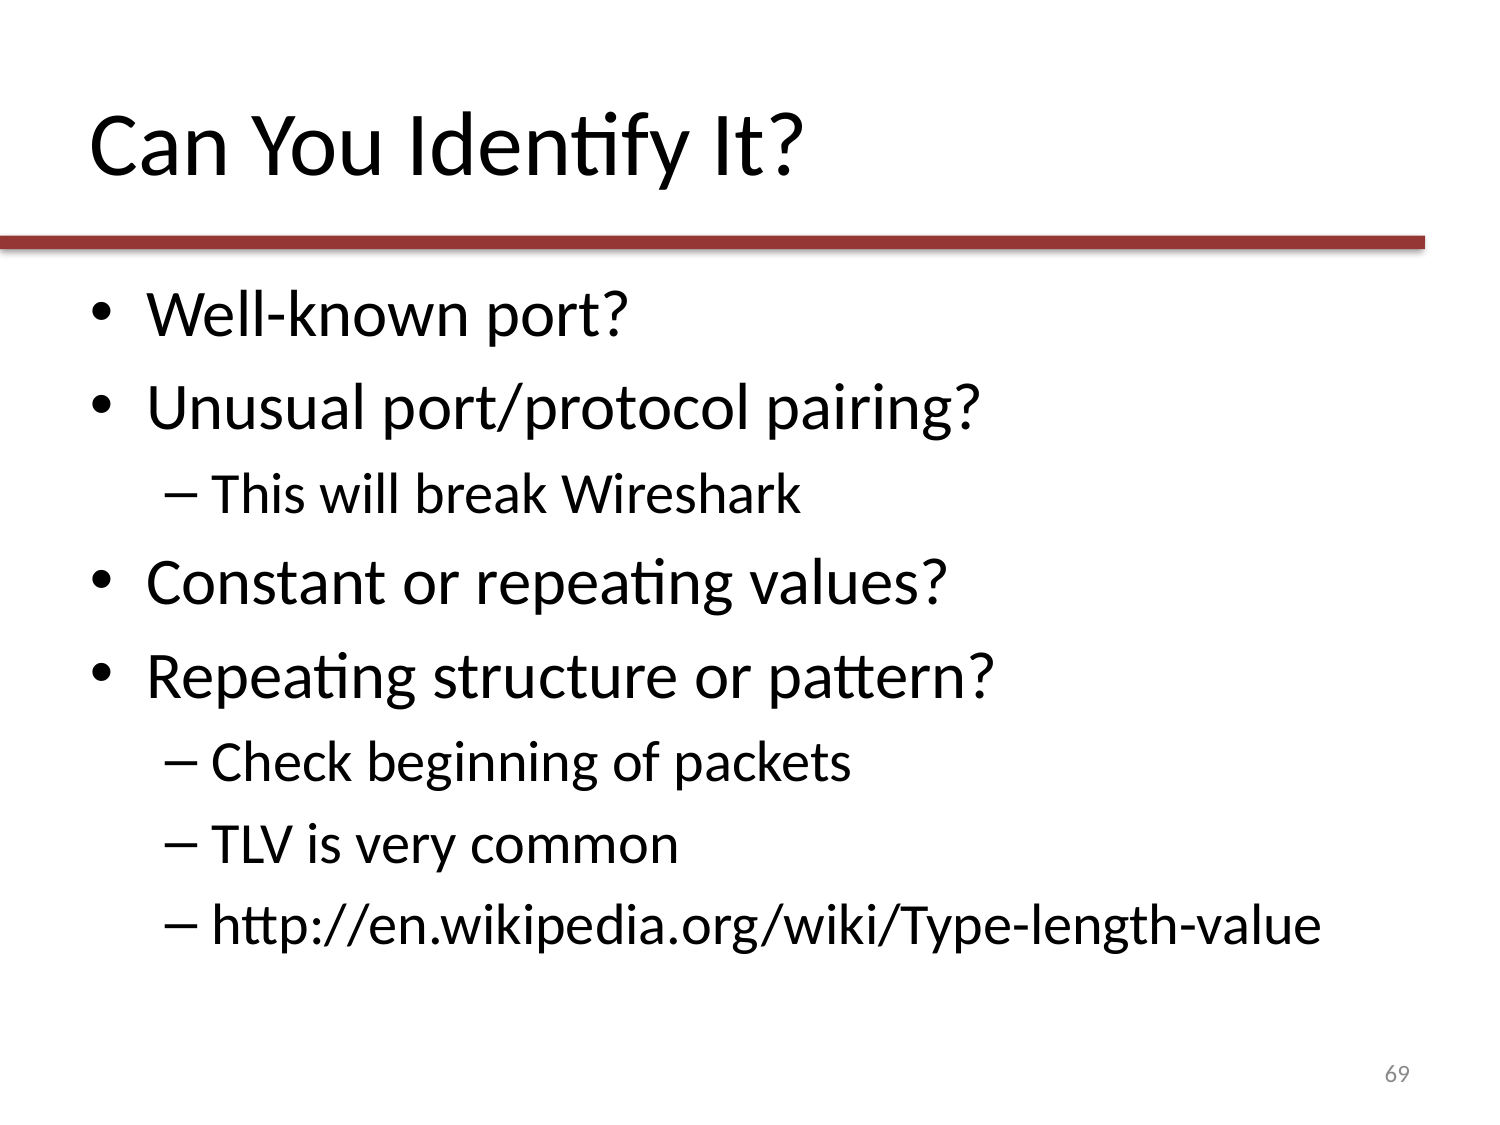

Can You Identify It?
Well-known port?
Unusual port/protocol pairing?
This will break Wireshark
Constant or repeating values?
Repeating structure or pattern?
Check beginning of packets
TLV is very common
http://en.wikipedia.org/wiki/Type-length-value
69